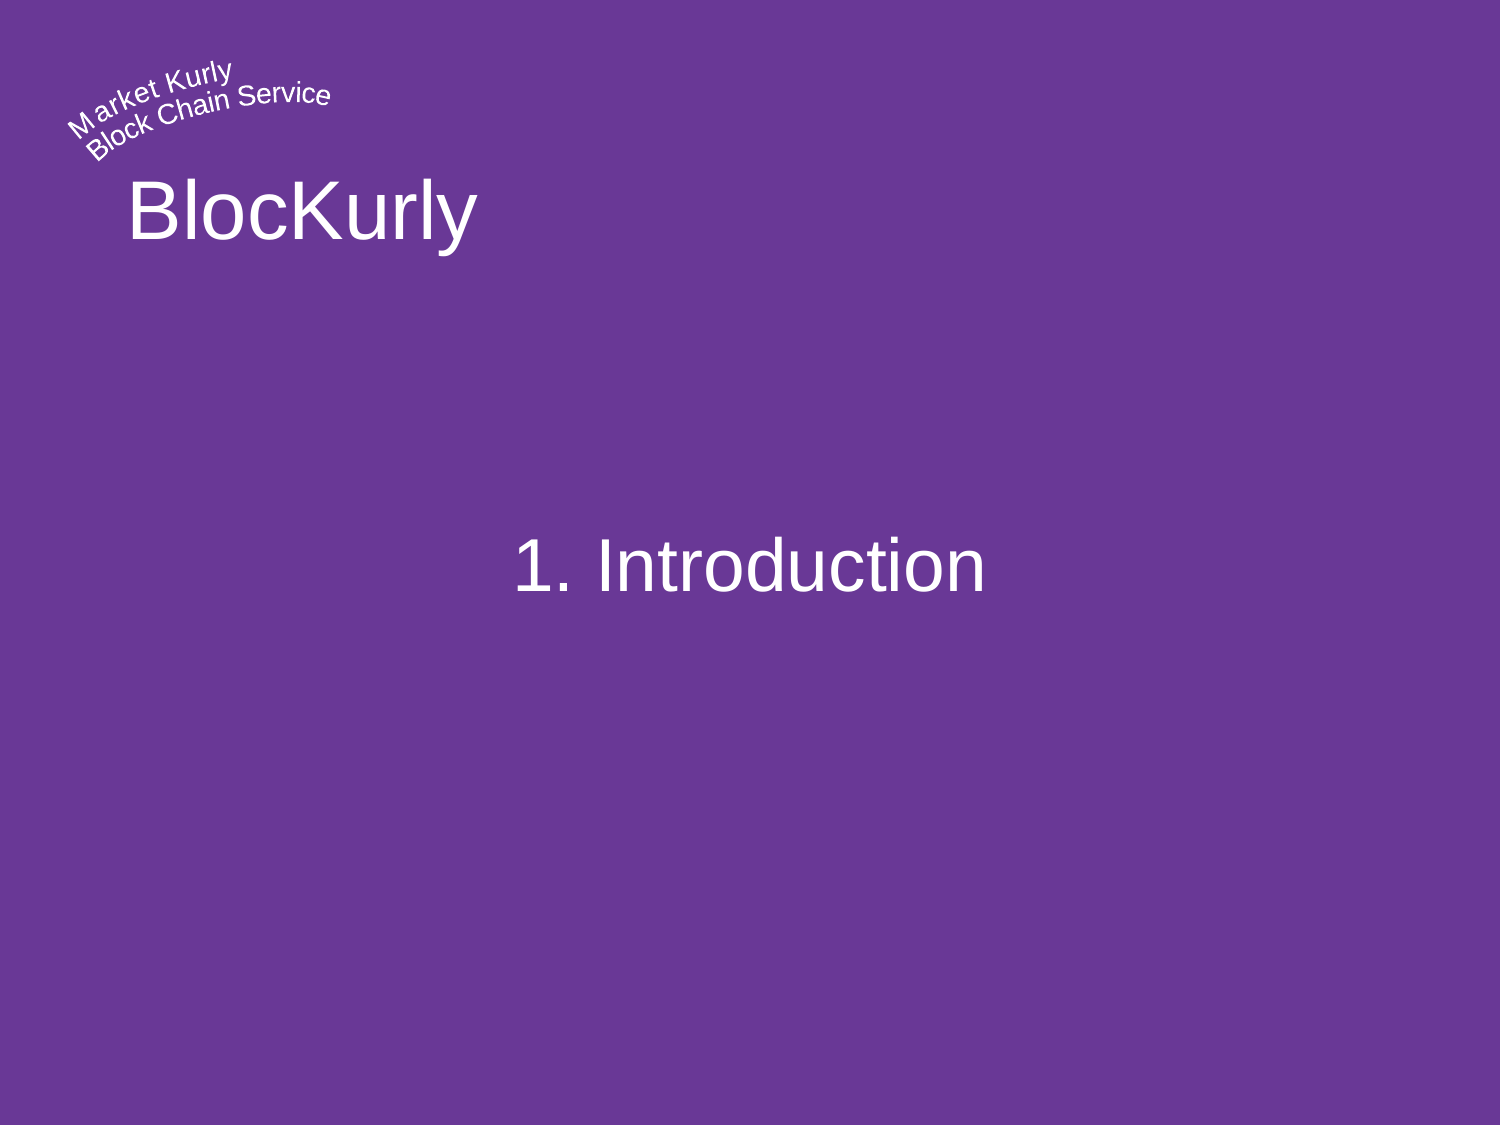

Market Kurly
Block Chain Service
BlocKurly
1. Introduction